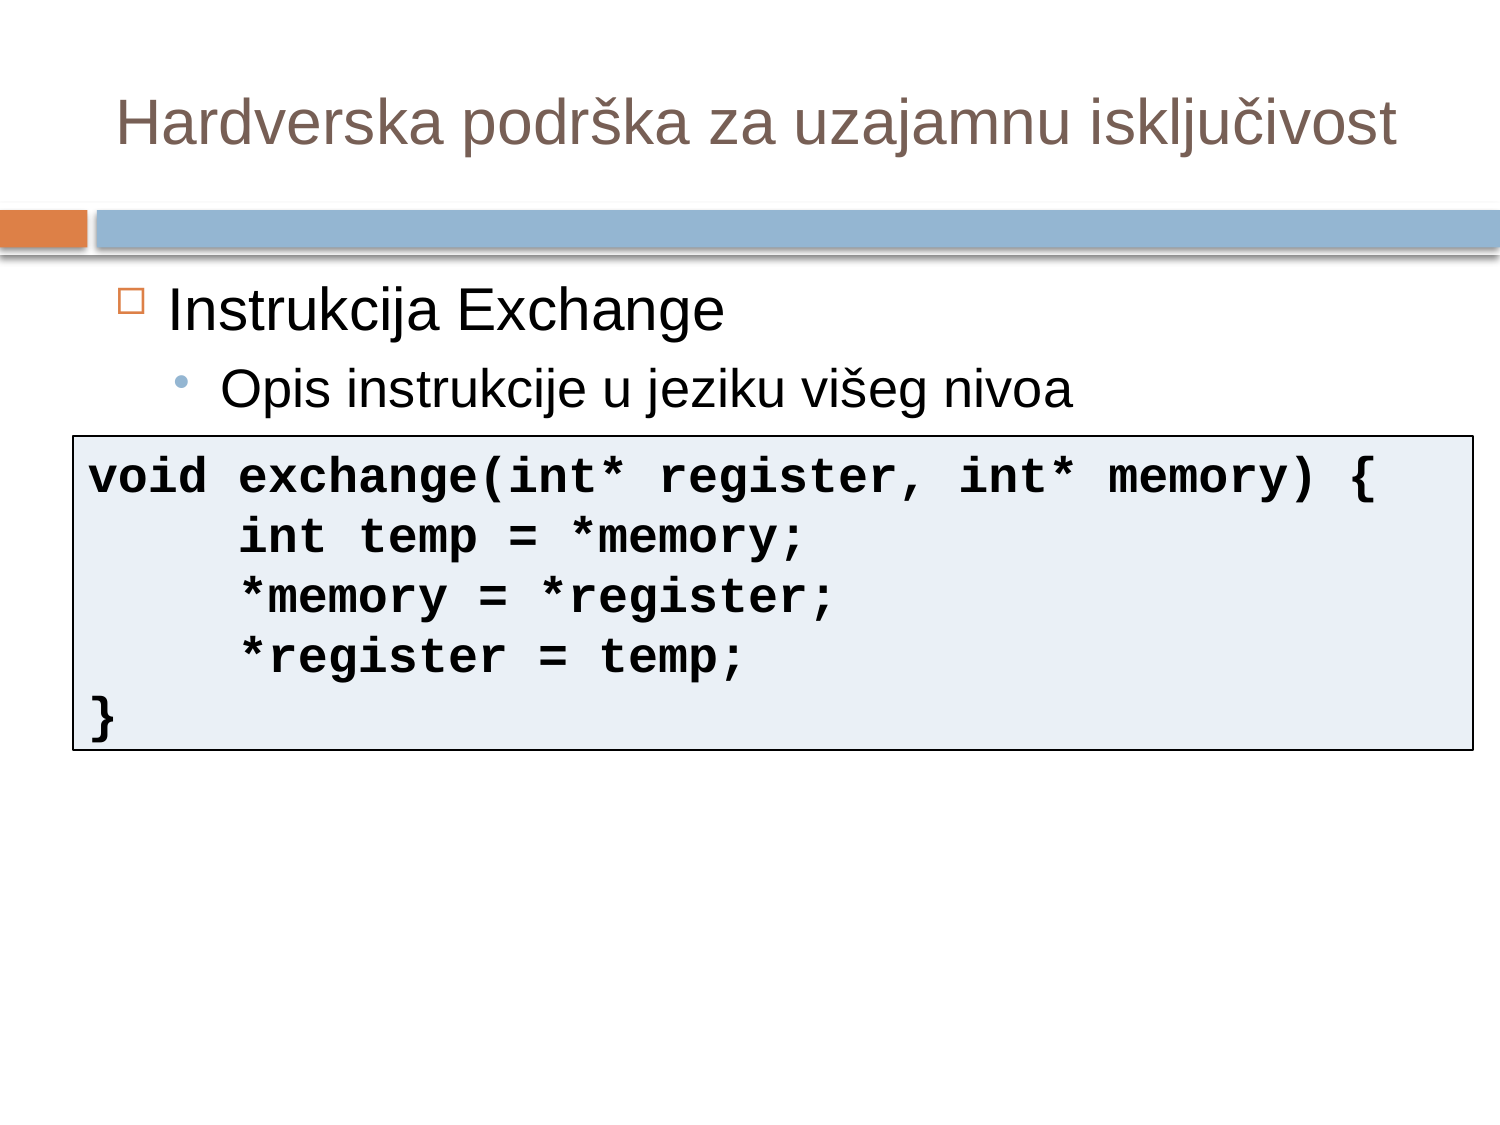

# Hardverska podrška za uzajamnu isključivost
Instrukcija Exchange
Opis instrukcije u jeziku višeg nivoa

void exchange(int* register, int* memory) {
	int temp = *memory;
	*memory = *register;
	*register = temp;
}